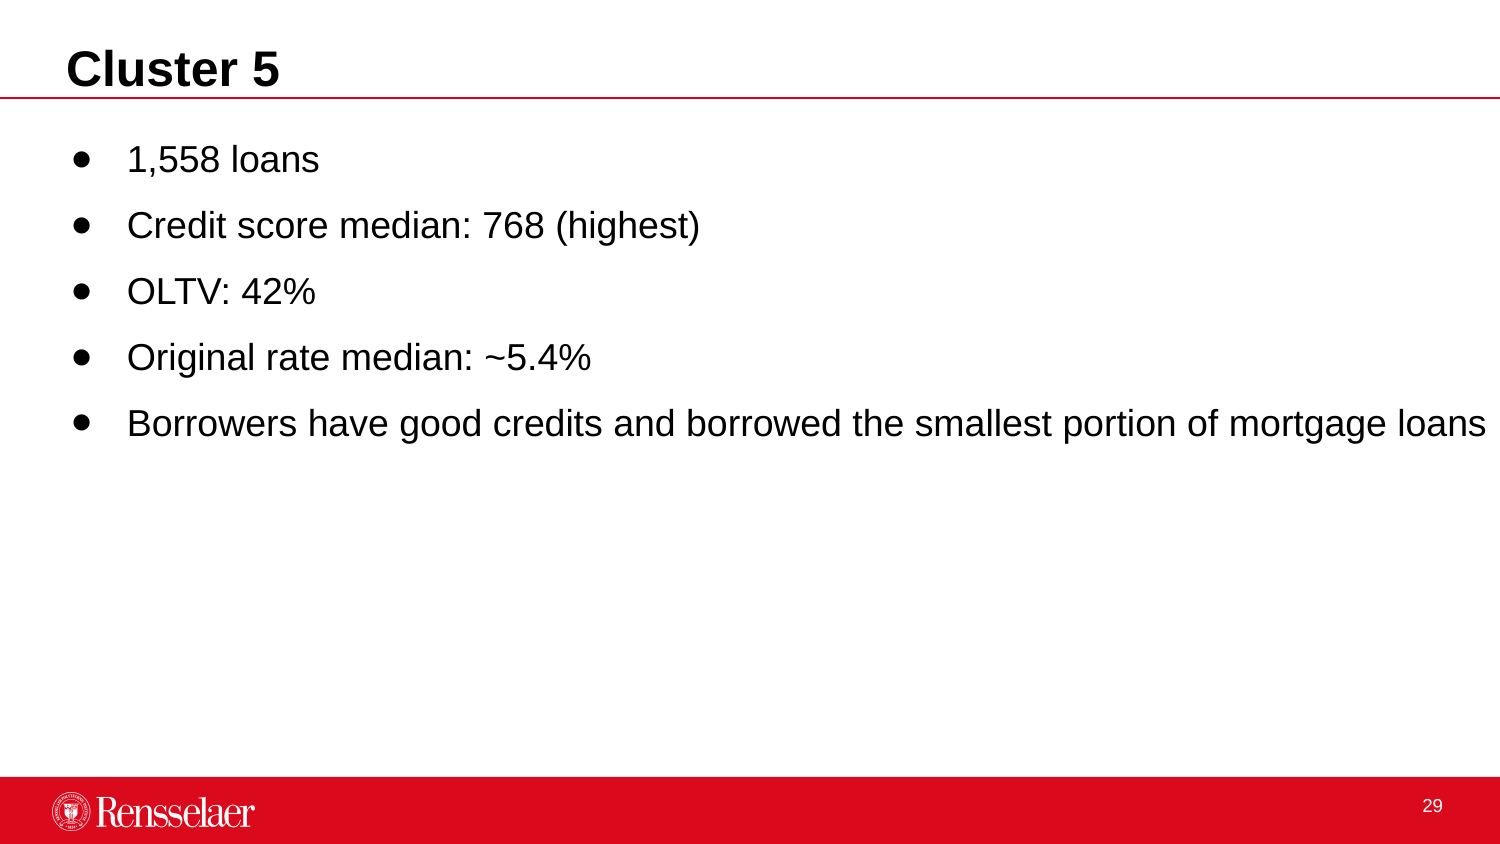

# Cluster 5
1,558 loans
Credit score median: 768 (highest)
OLTV: 42%
Original rate median: ~5.4%
Borrowers have good credits and borrowed the smallest portion of mortgage loans